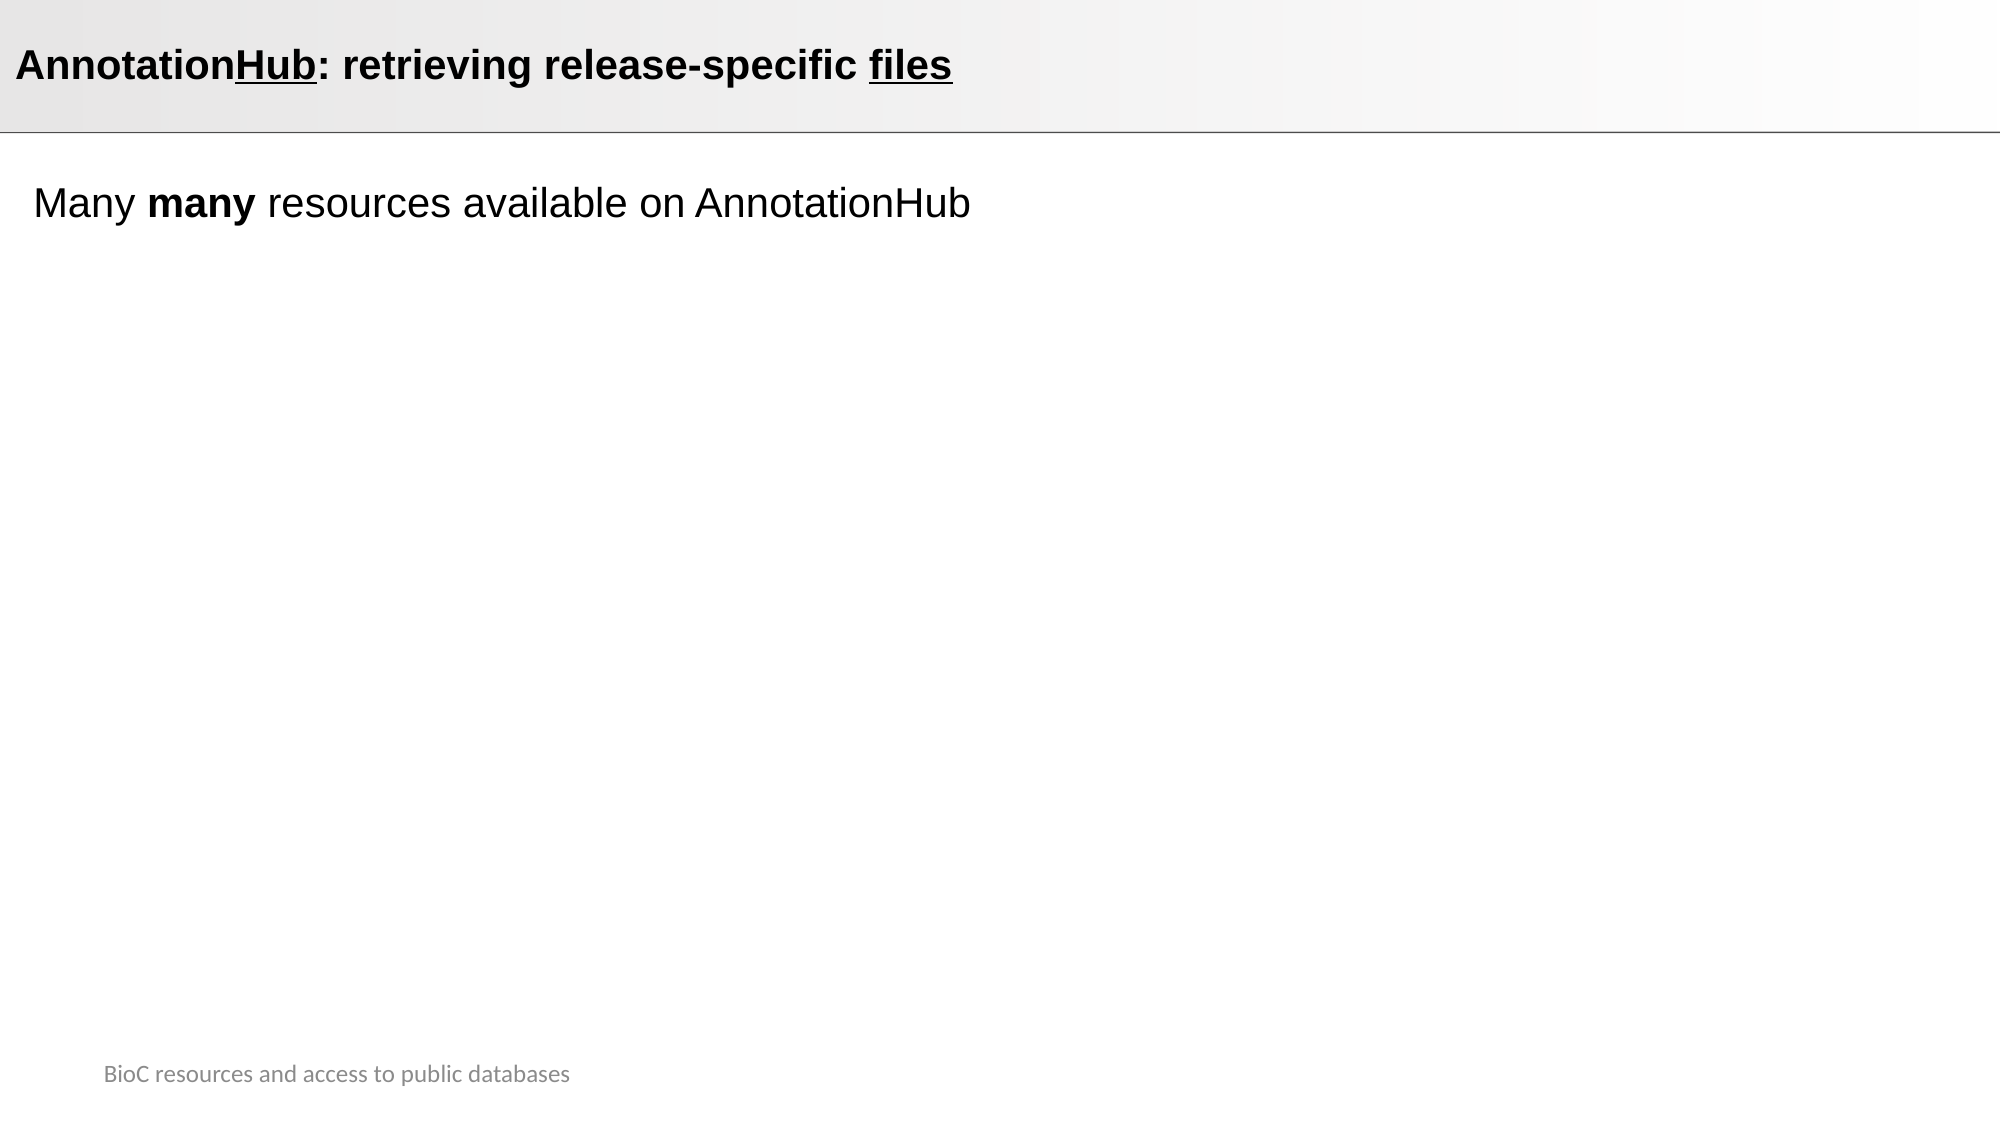

# AnnotationHub: retrieving release-specific files
Many many resources available on AnnotationHub
BioC resources and access to public databases